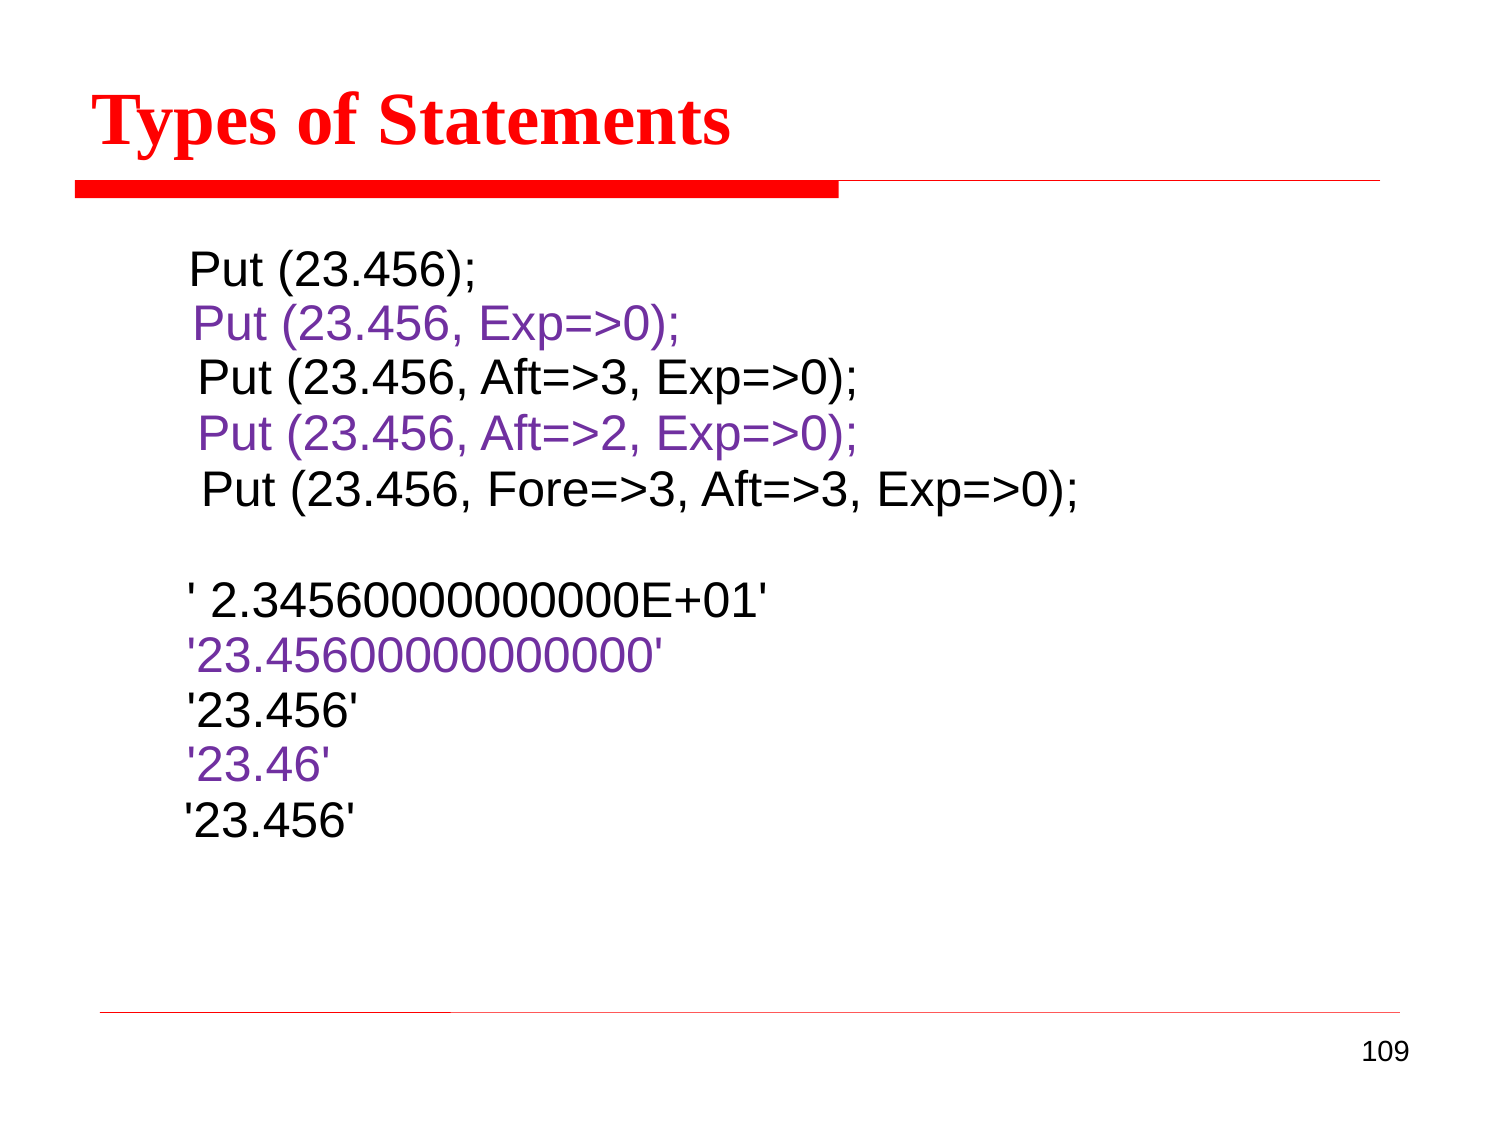

Types of Statements
Put (23.456);
Put (23.456, Exp=>0);
Put (23.456, Aft=>3, Exp=>0);
Put (23.456, Aft=>2, Exp=>0);
Put (23.456, Fore=>3, Aft=>3, Exp=>0);
' 2.34560000000000E+01'
'23.45600000000000'
'23.456'
'23.46'
'23.456'
109